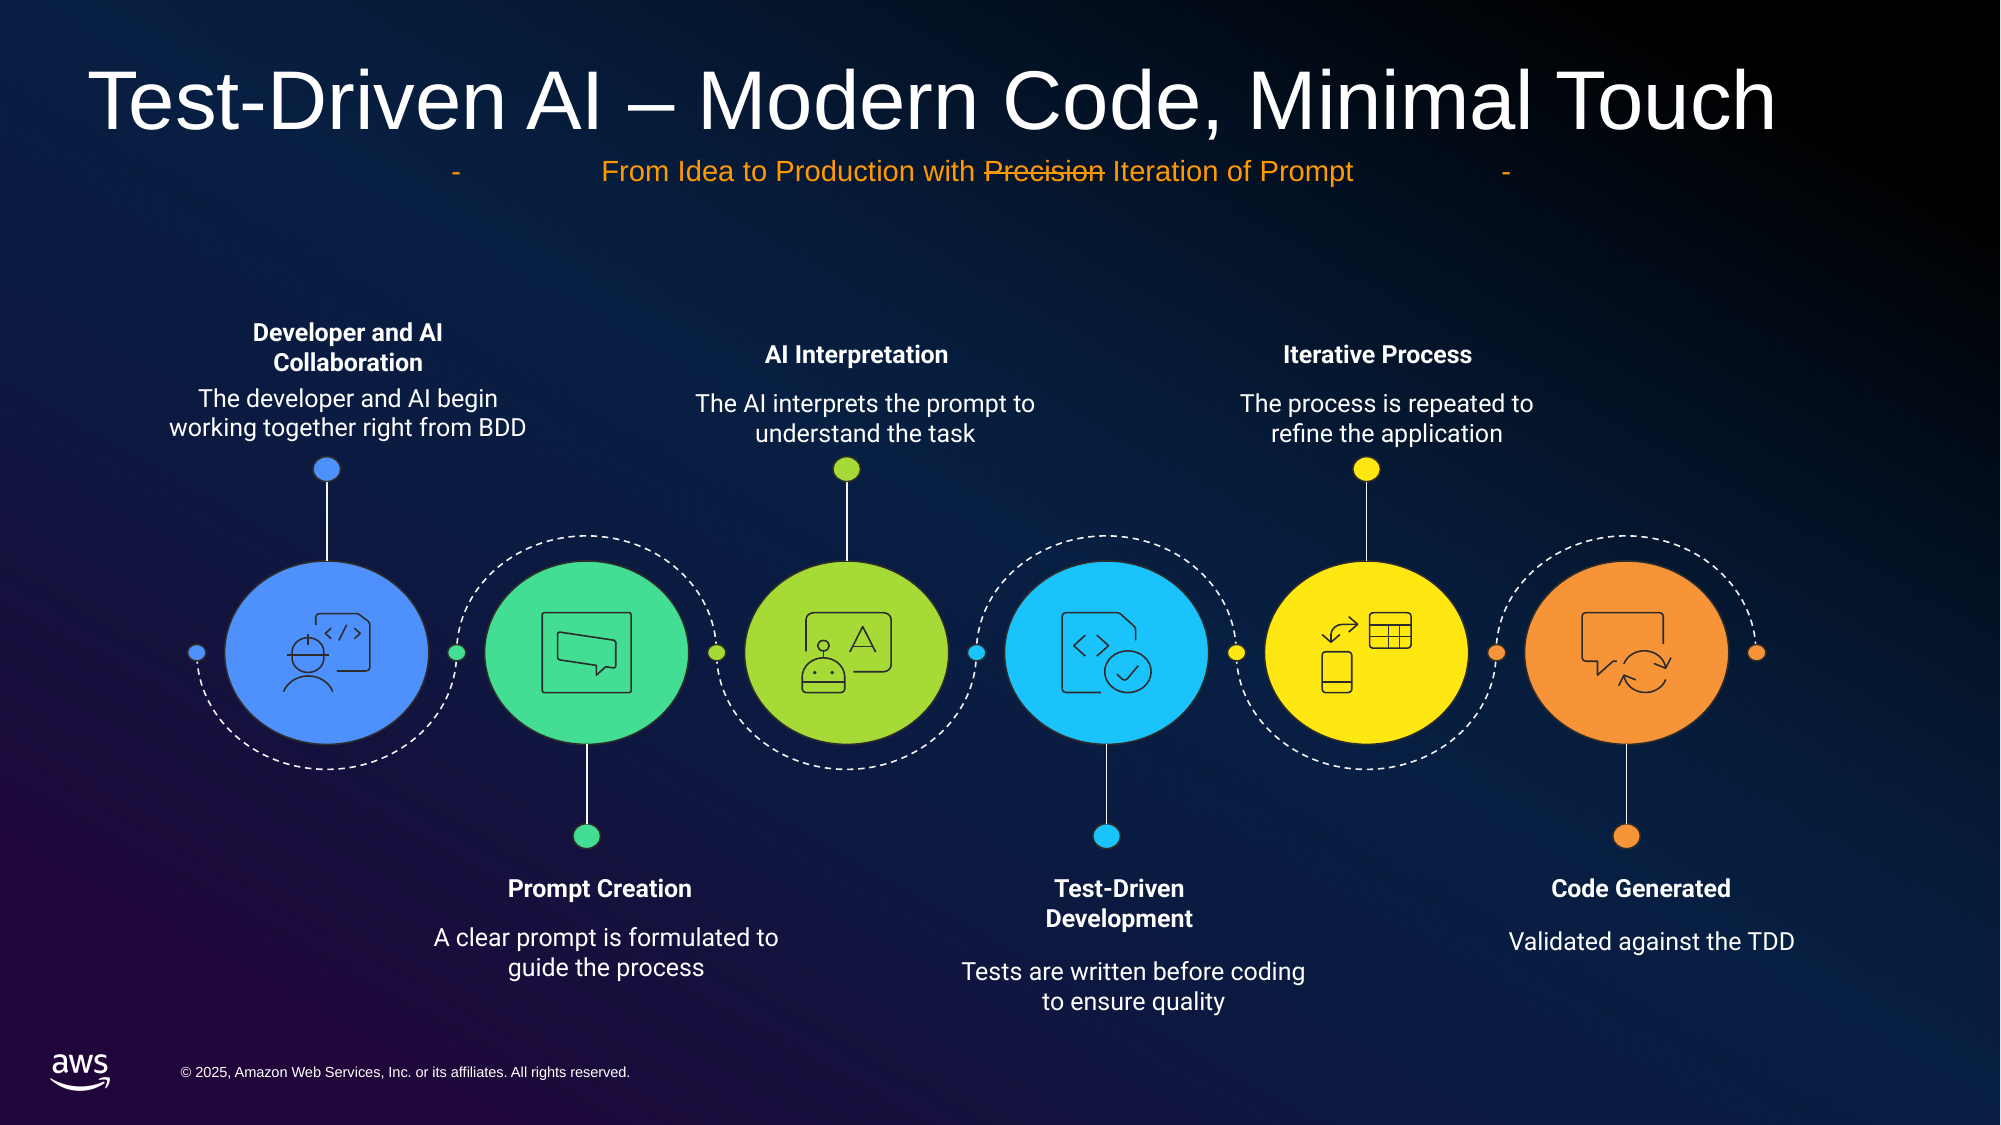

# Test-Driven AI – Modern Code, Minimal Touch

-	From Idea to Production with Precision Iteration of Prompt	-
Developer and AI
Collaboration
AI Interpretation
Iterative Process
The developer and AI begin
working together right from BDD
The AI interprets the prompt to
understand the task
The process is repeated to
refine the application

Prompt Creation
Test-Driven
Development
Code Generated
A clear prompt is formulated to
guide the process
Validated against the TDD
Tests are written before coding
to ensure quality